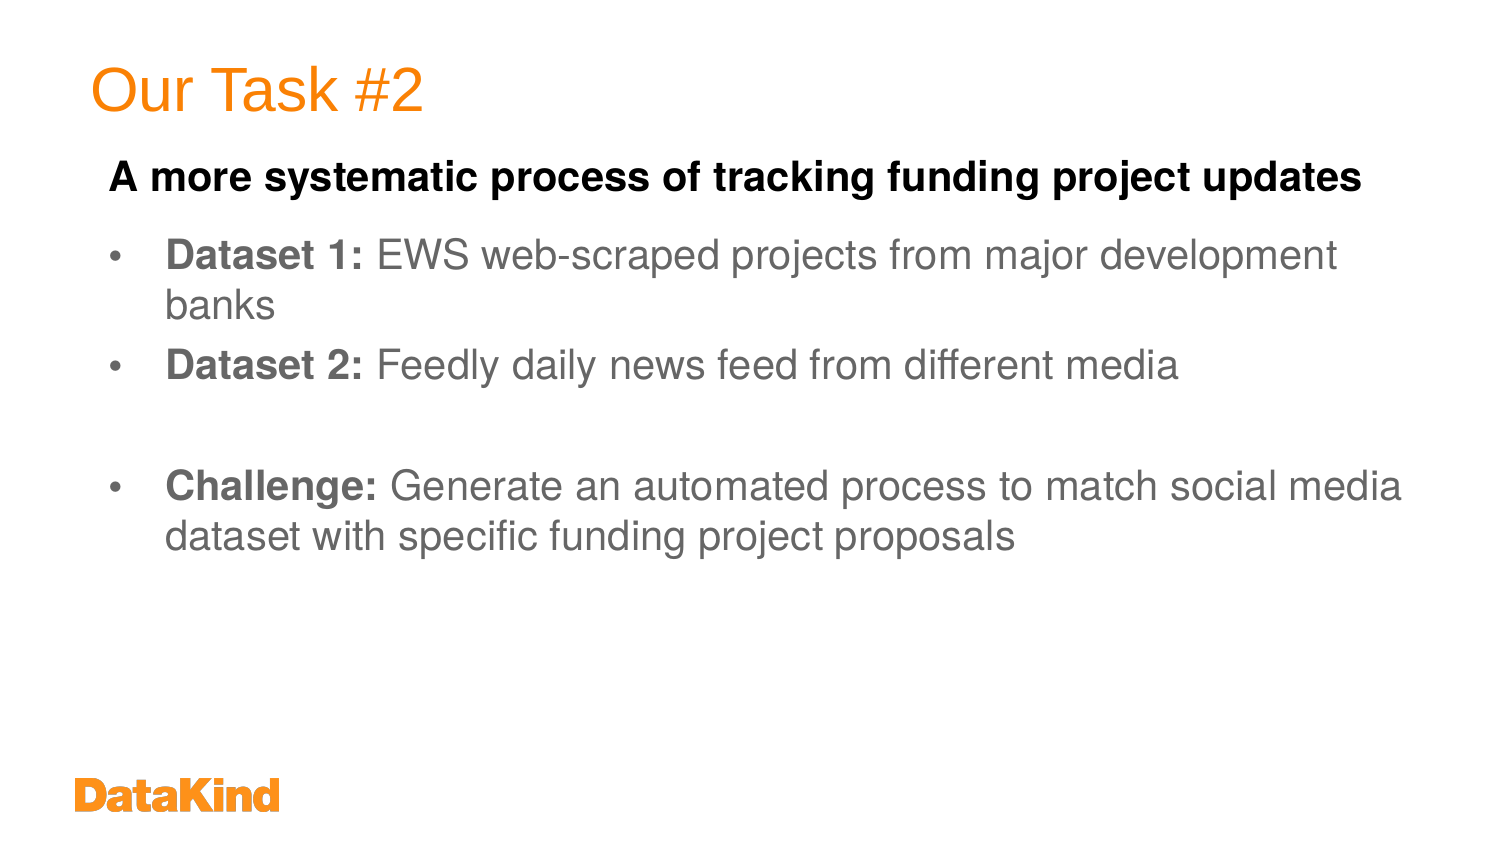

# Our Task #2
A more systematic process of tracking funding project updates
Dataset 1: EWS web-scraped projects from major development banks
Dataset 2: Feedly daily news feed from different media

Challenge: Generate an automated process to match social media dataset with specific funding project proposals